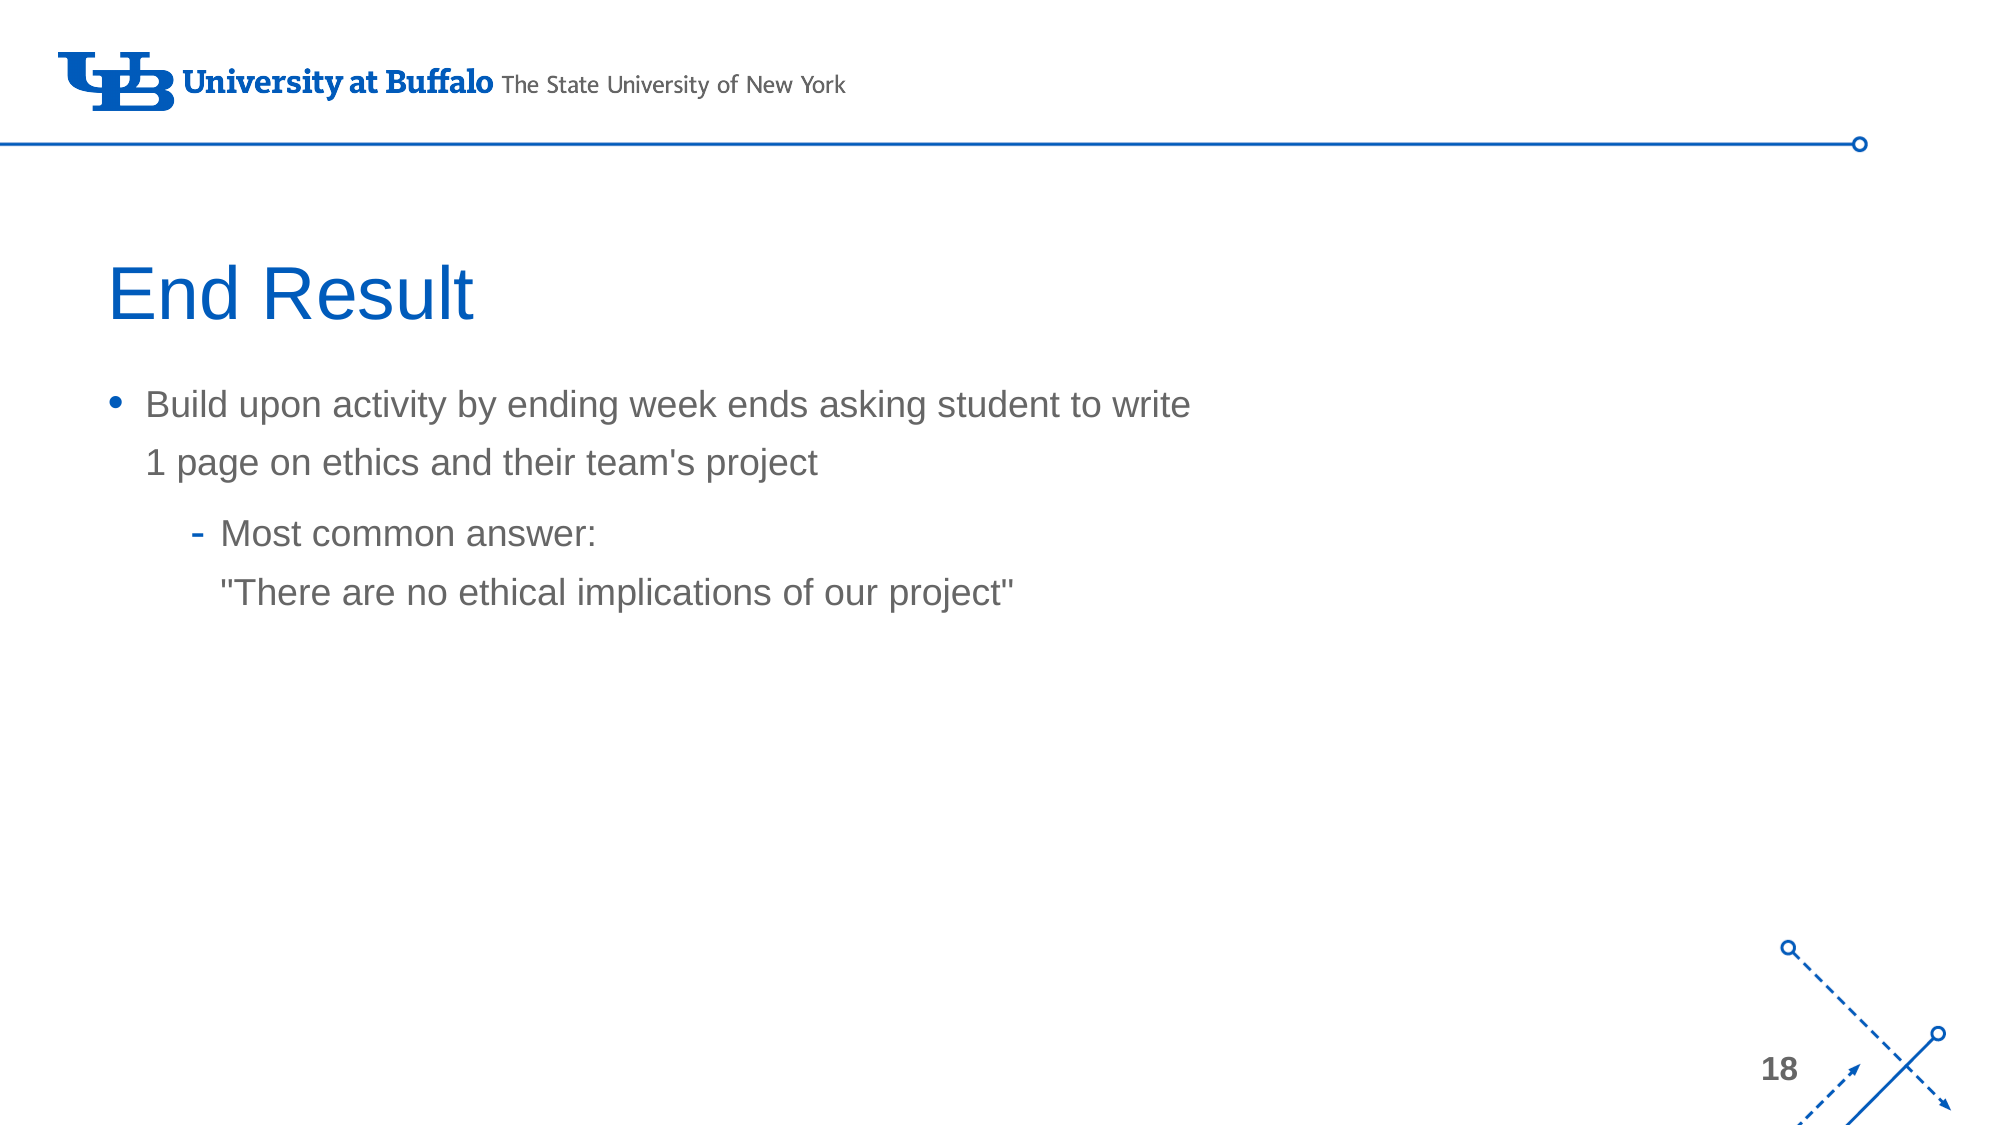

# End Result
Build upon activity by ending week ends asking student to write 1 page on ethics and their team's project
Most common answer:
"There are no ethical implications of our project"